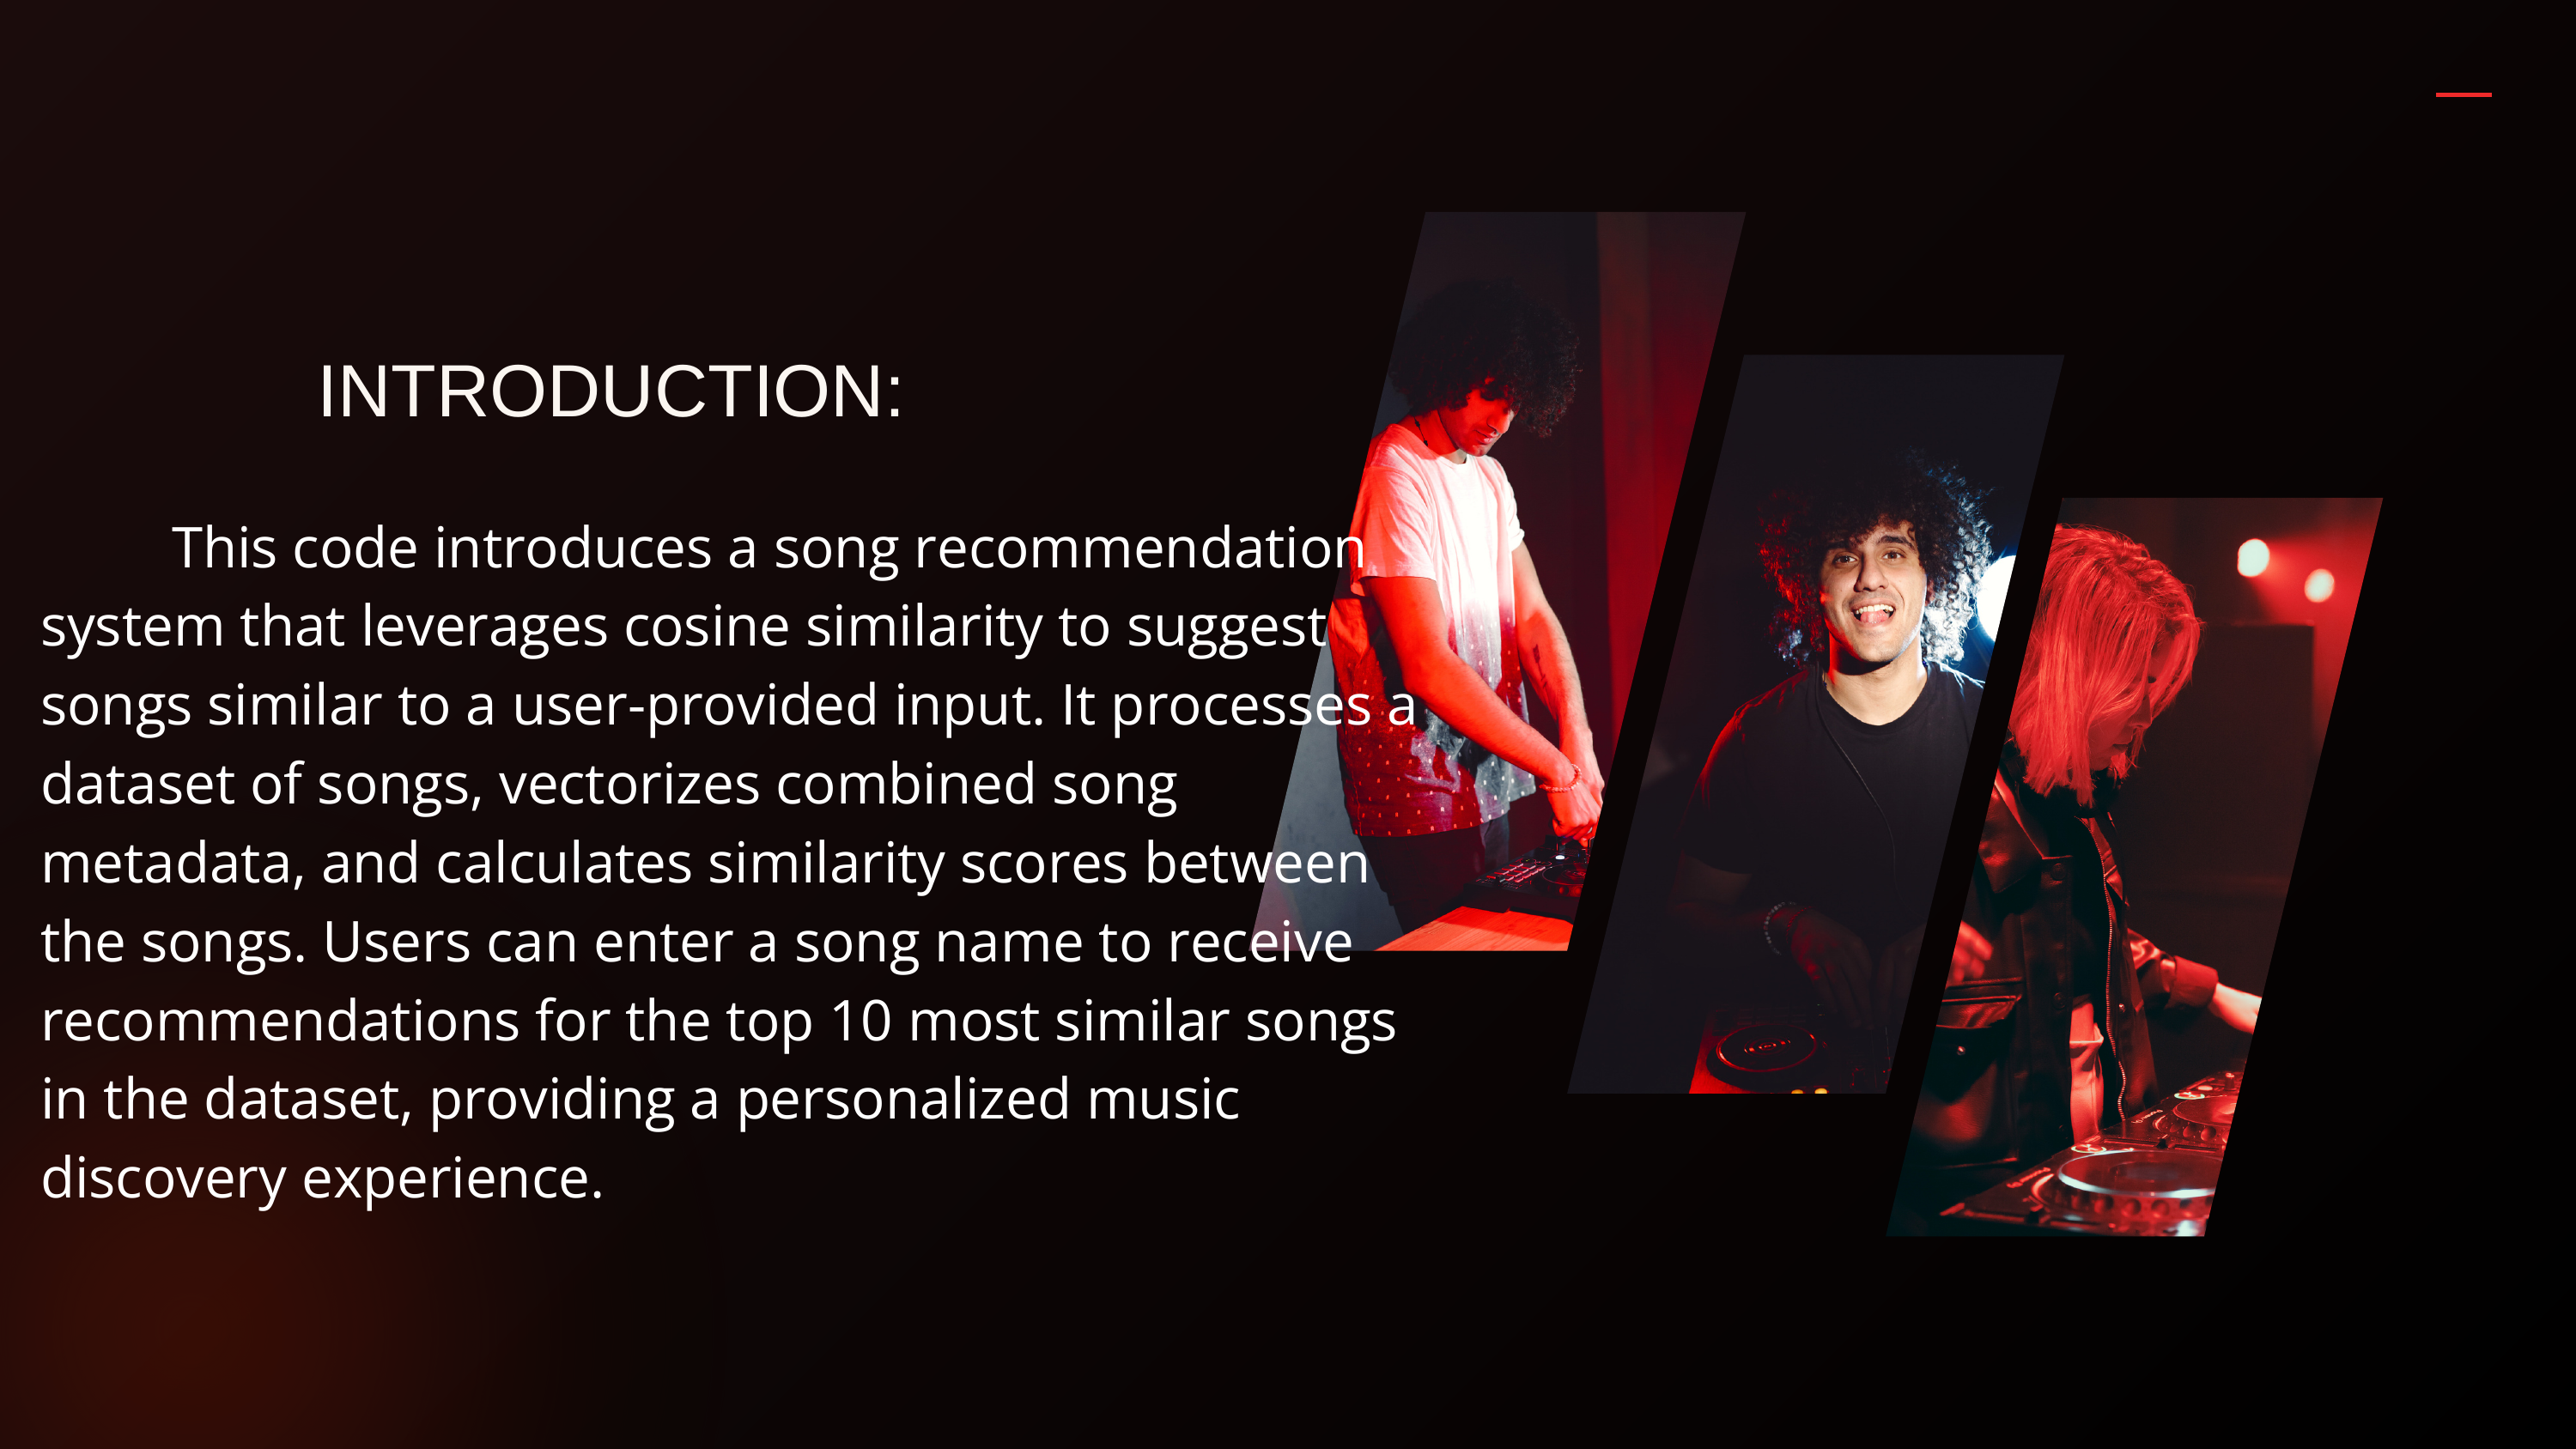

INTRODUCTION:

         This code introduces a song recommendation system that leverages cosine similarity to suggest songs similar to a user-provided input. It processes a dataset of songs, vectorizes combined song metadata, and calculates similarity scores between the songs. Users can enter a song name to receive recommendations for the top 10 most similar songs in the dataset, providing a personalized music discovery experience.